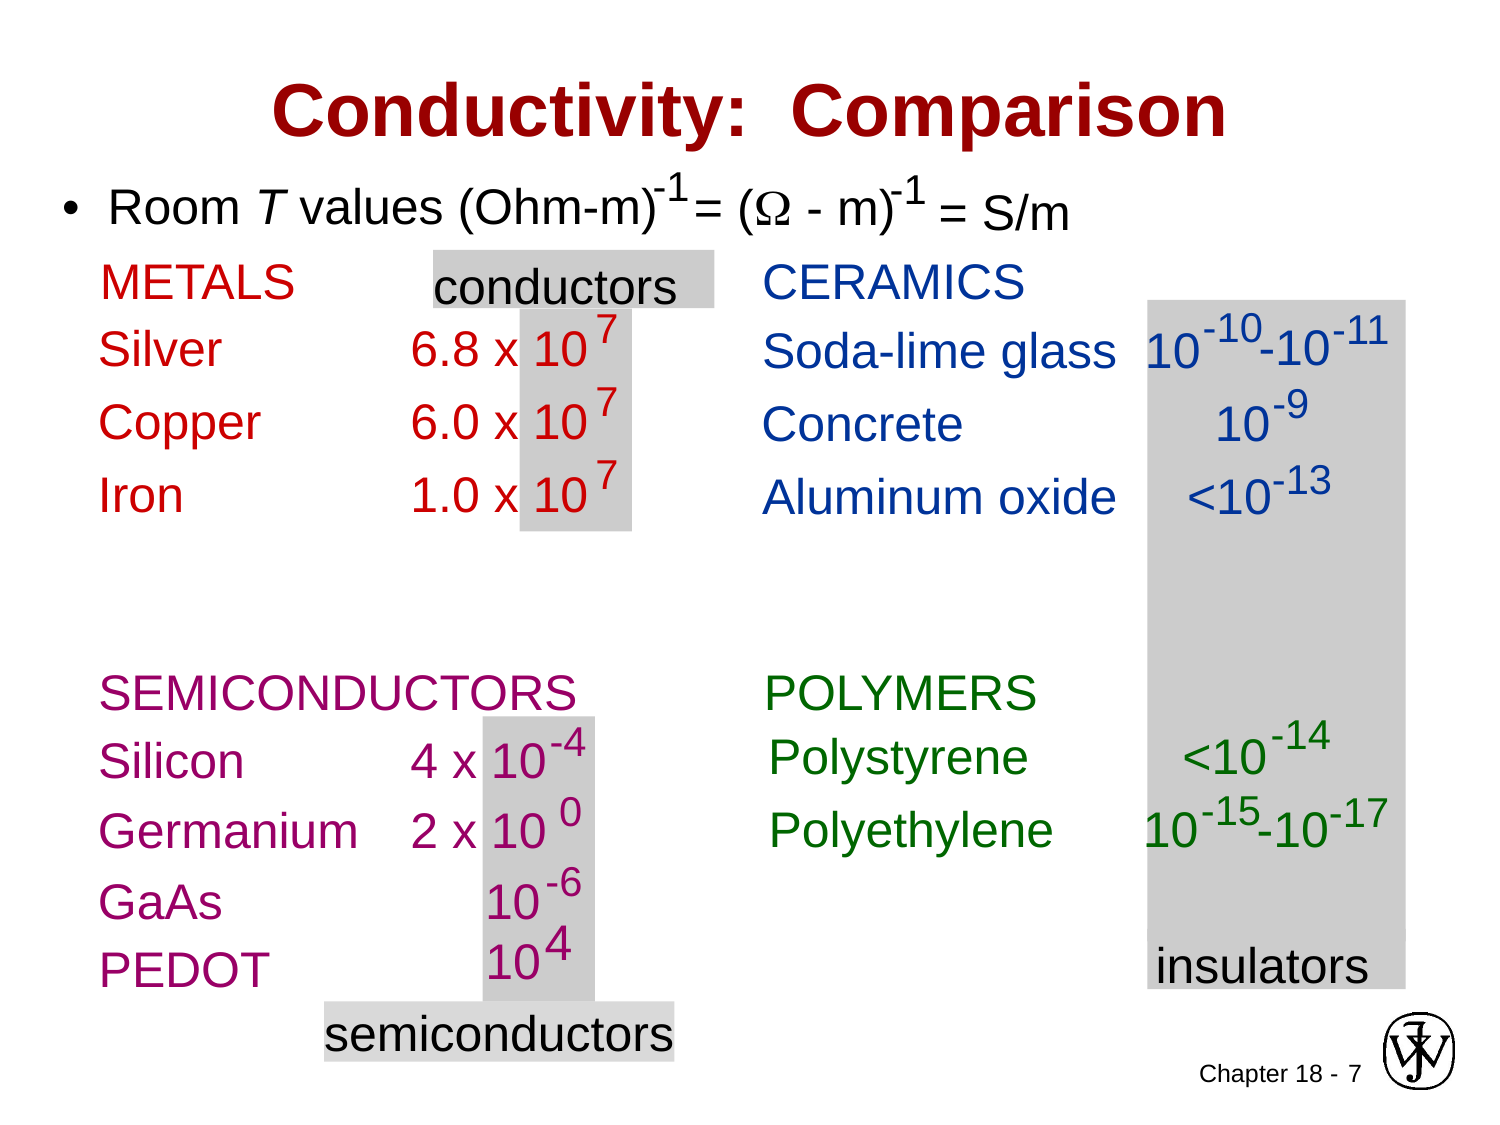

Conductivity:  Comparison
-1
-1
= (Ω - m)
= S/m
•  Room T values (Ohm-m)

METALS

CERAMICS

-10
-11
-10
Soda-lime glass  10

-9
Concrete                  10

-13
Aluminum oxide     <10
POLYMERS
-14
Polystyrene           <10

-15
-17
-10
Polyethylene       10

insulators
conductors
7

Silver

6.8 x 10

7
Copper

6.0 x 10

7
Iron

1.0 x 10
SEMICONDUCTORS
-4

Silicon

4 x 10

0
Germanium

2 x 10

-6
GaAs

10
4
10
PEDOT
semiconductors
7